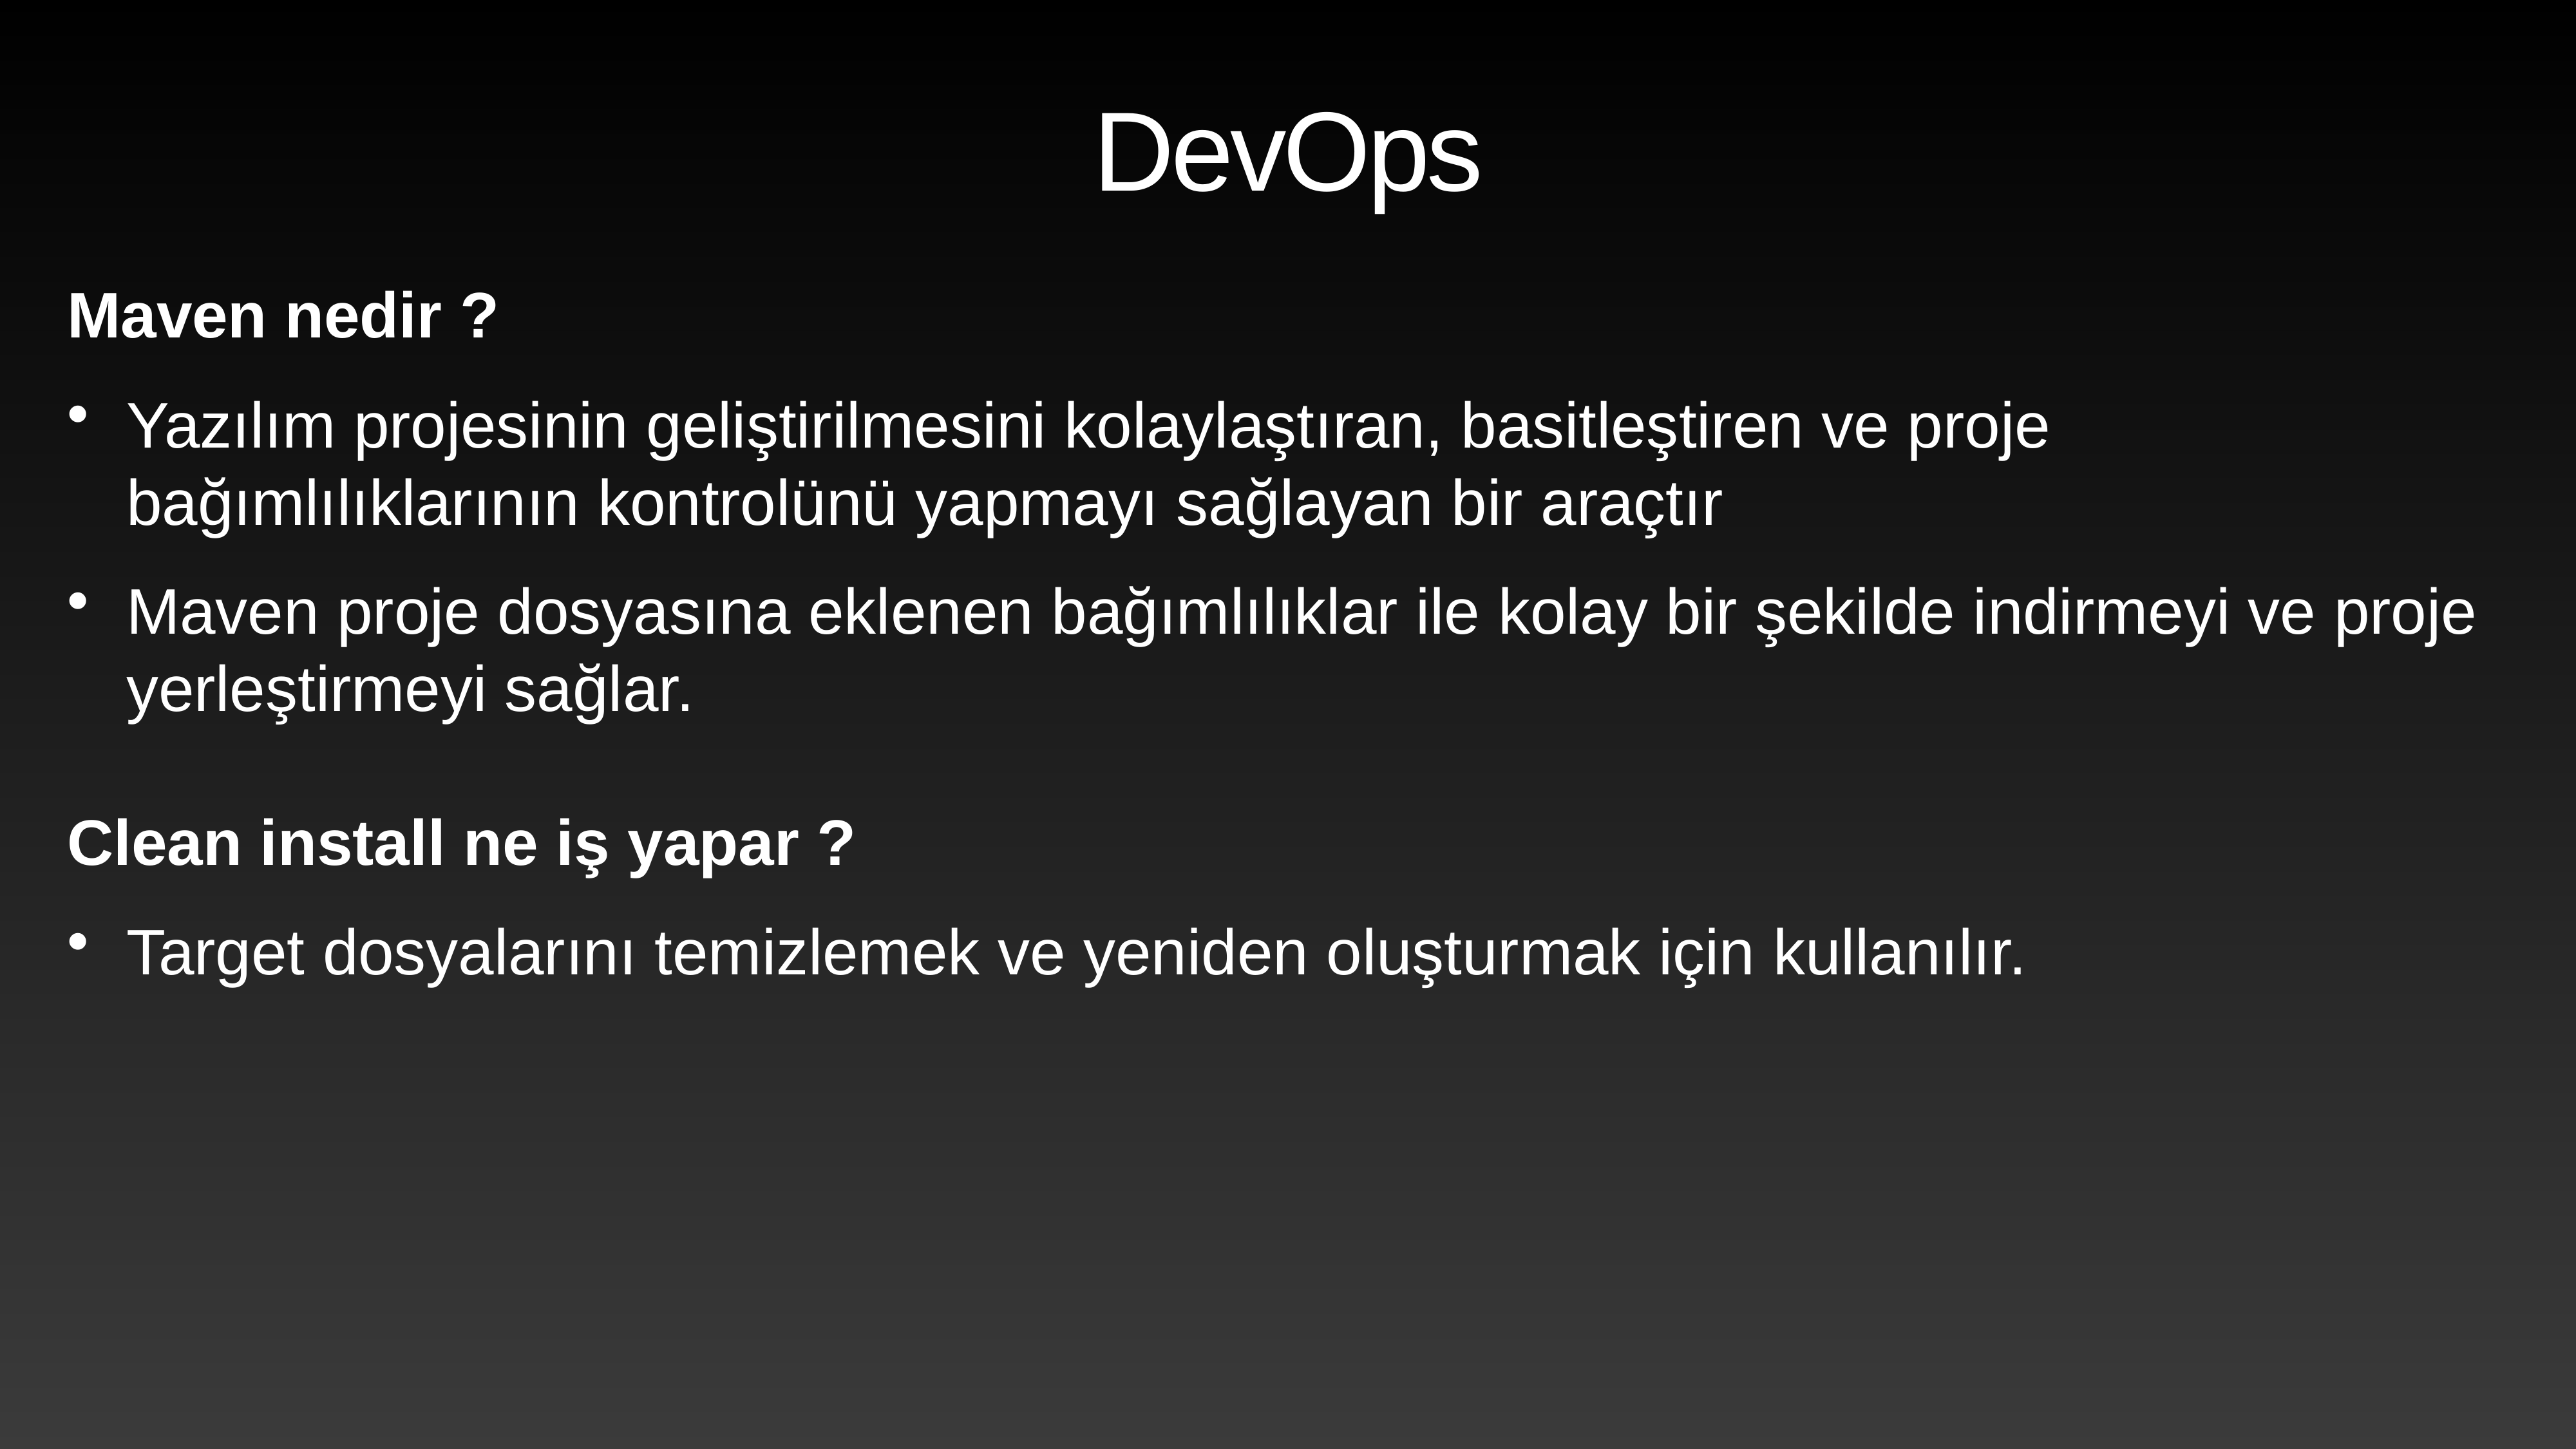

# DevOps
Maven nedir ?
Yazılım projesinin geliştirilmesini kolaylaştıran, basitleştiren ve proje bağımlılıklarının kontrolünü yapmayı sağlayan bir araçtır
Maven proje dosyasına eklenen bağımlılıklar ile kolay bir şekilde indirmeyi ve proje yerleştirmeyi sağlar.

Clean install ne iş yapar ?
Target dosyalarını temizlemek ve yeniden oluşturmak için kullanılır.